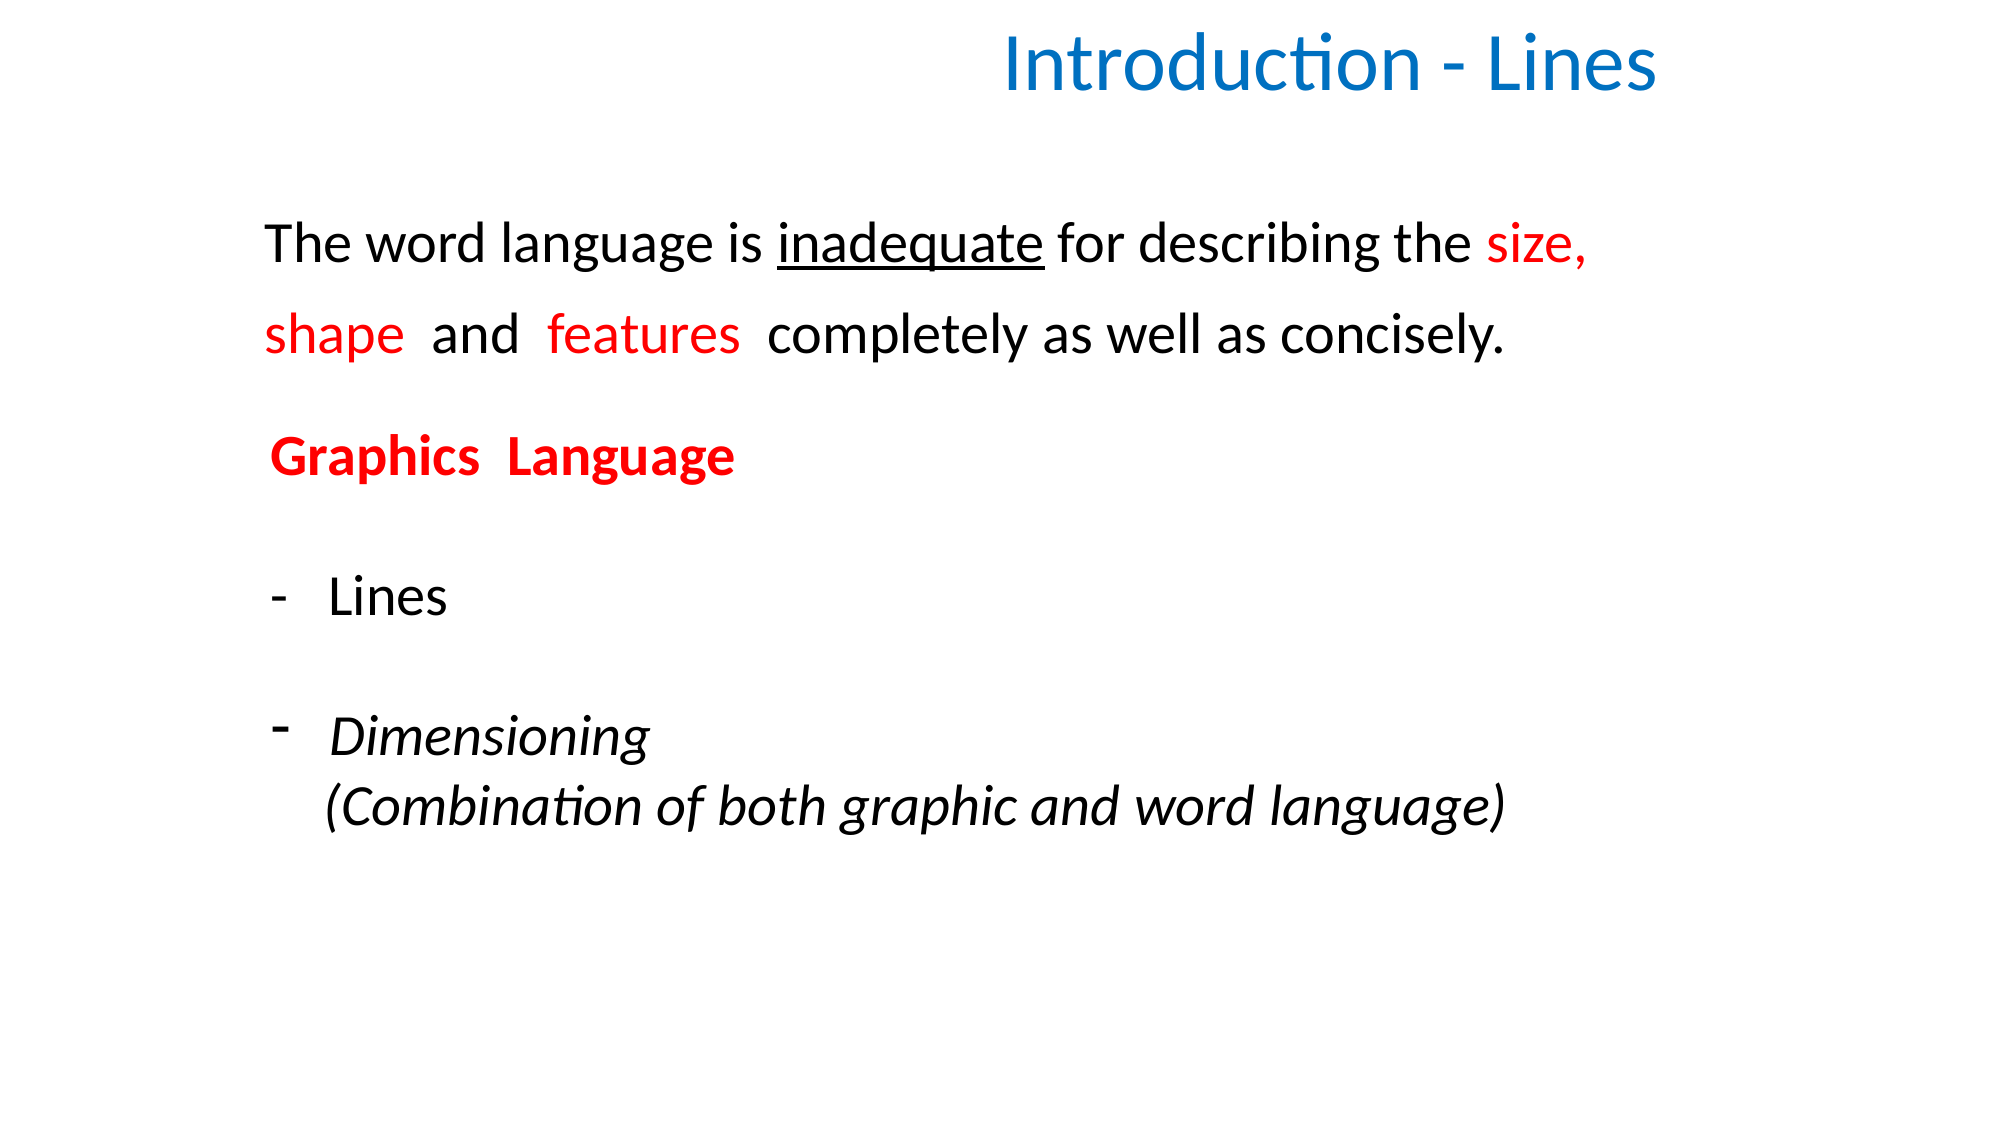

Introduction - Lines
The word language is inadequate for describing the size, shape  and  features  completely as well as concisely.
Graphics  Language

-   Lines

   Dimensioning
    (Combination of both graphic and word language)